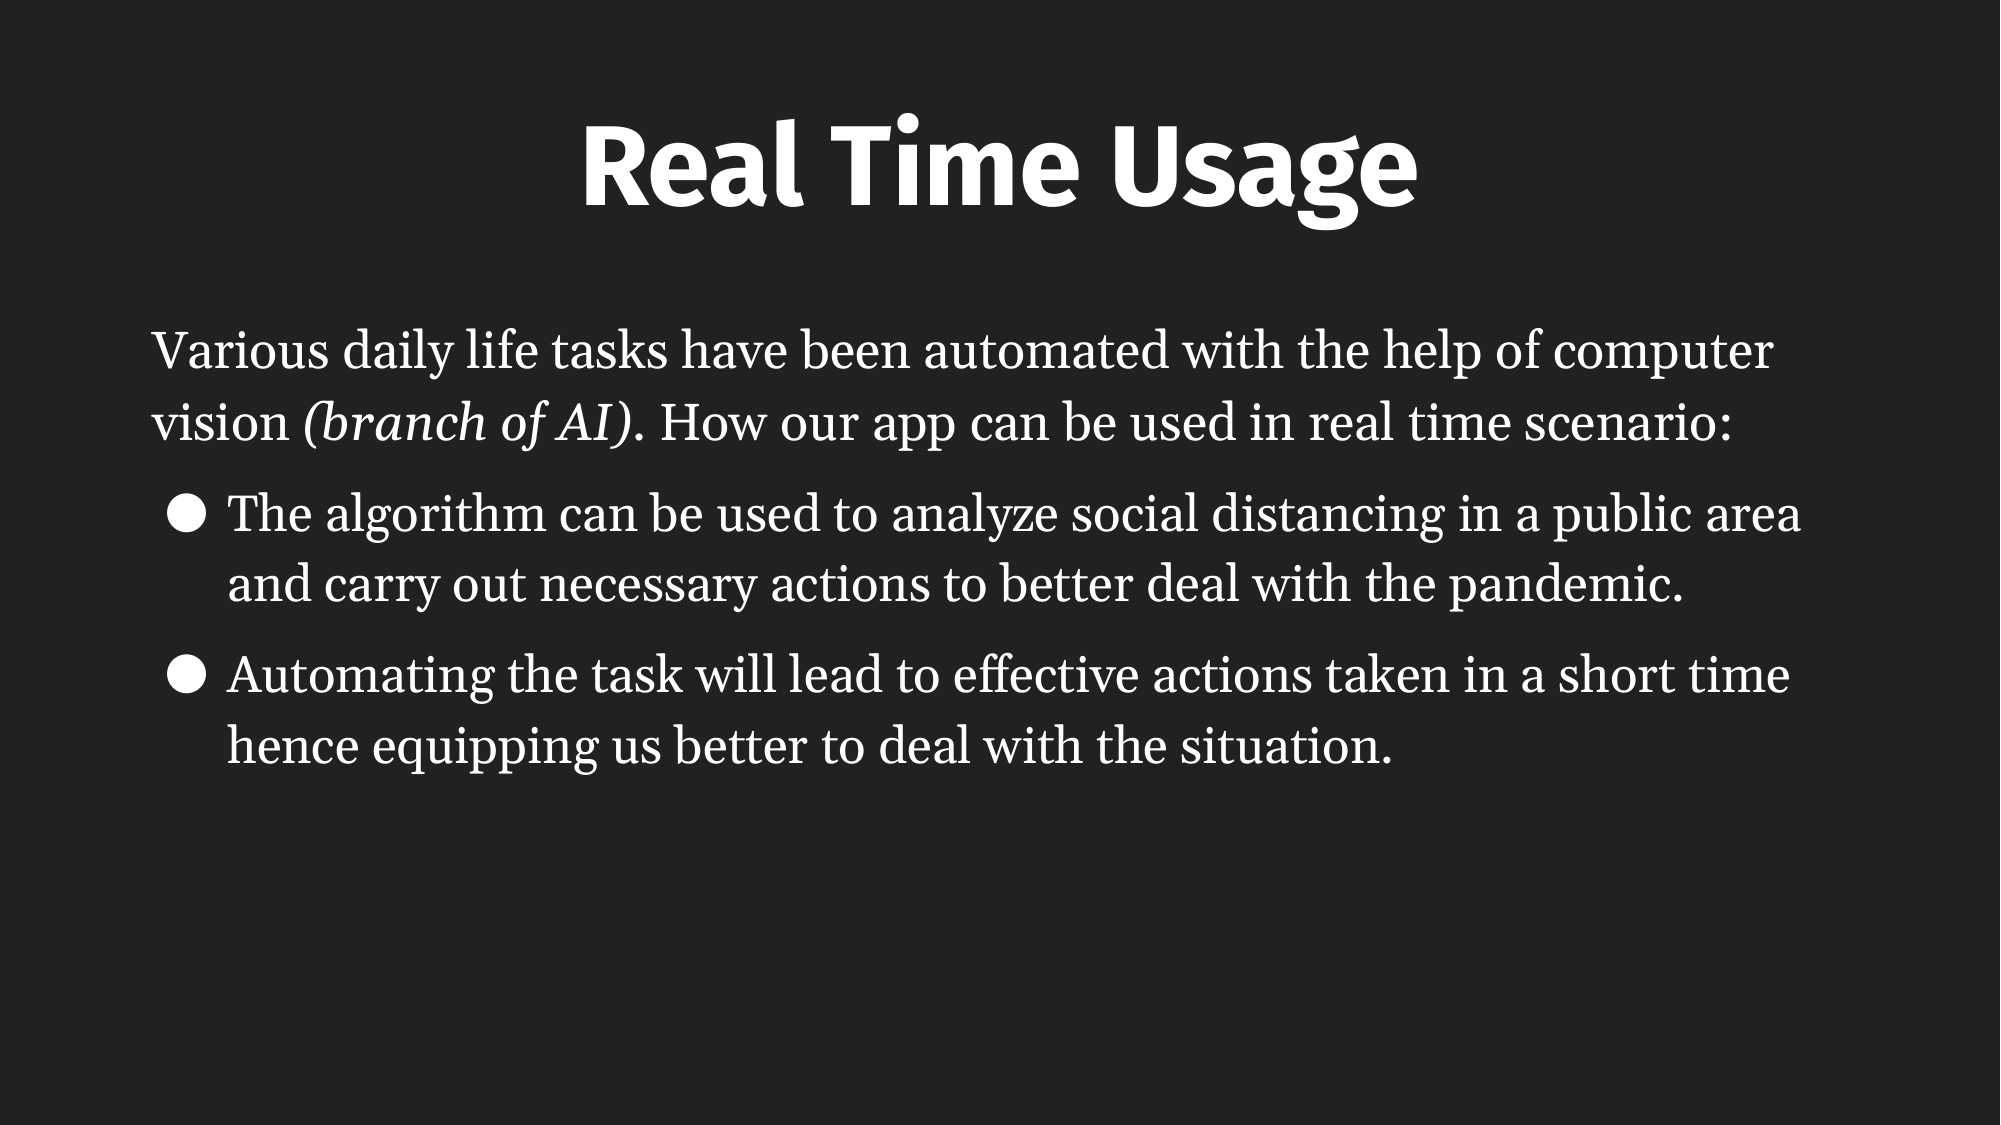

# Real Time Usage
Various daily life tasks have been automated with the help of computer vision	(branch of AI). How our app can be used in real time scenario:
The algorithm can be used to analyze social distancing in a public area and carry out necessary actions to better deal with the pandemic.
Automating the task will lead to effective actions taken in a short time hence equipping us better to deal with the situation.